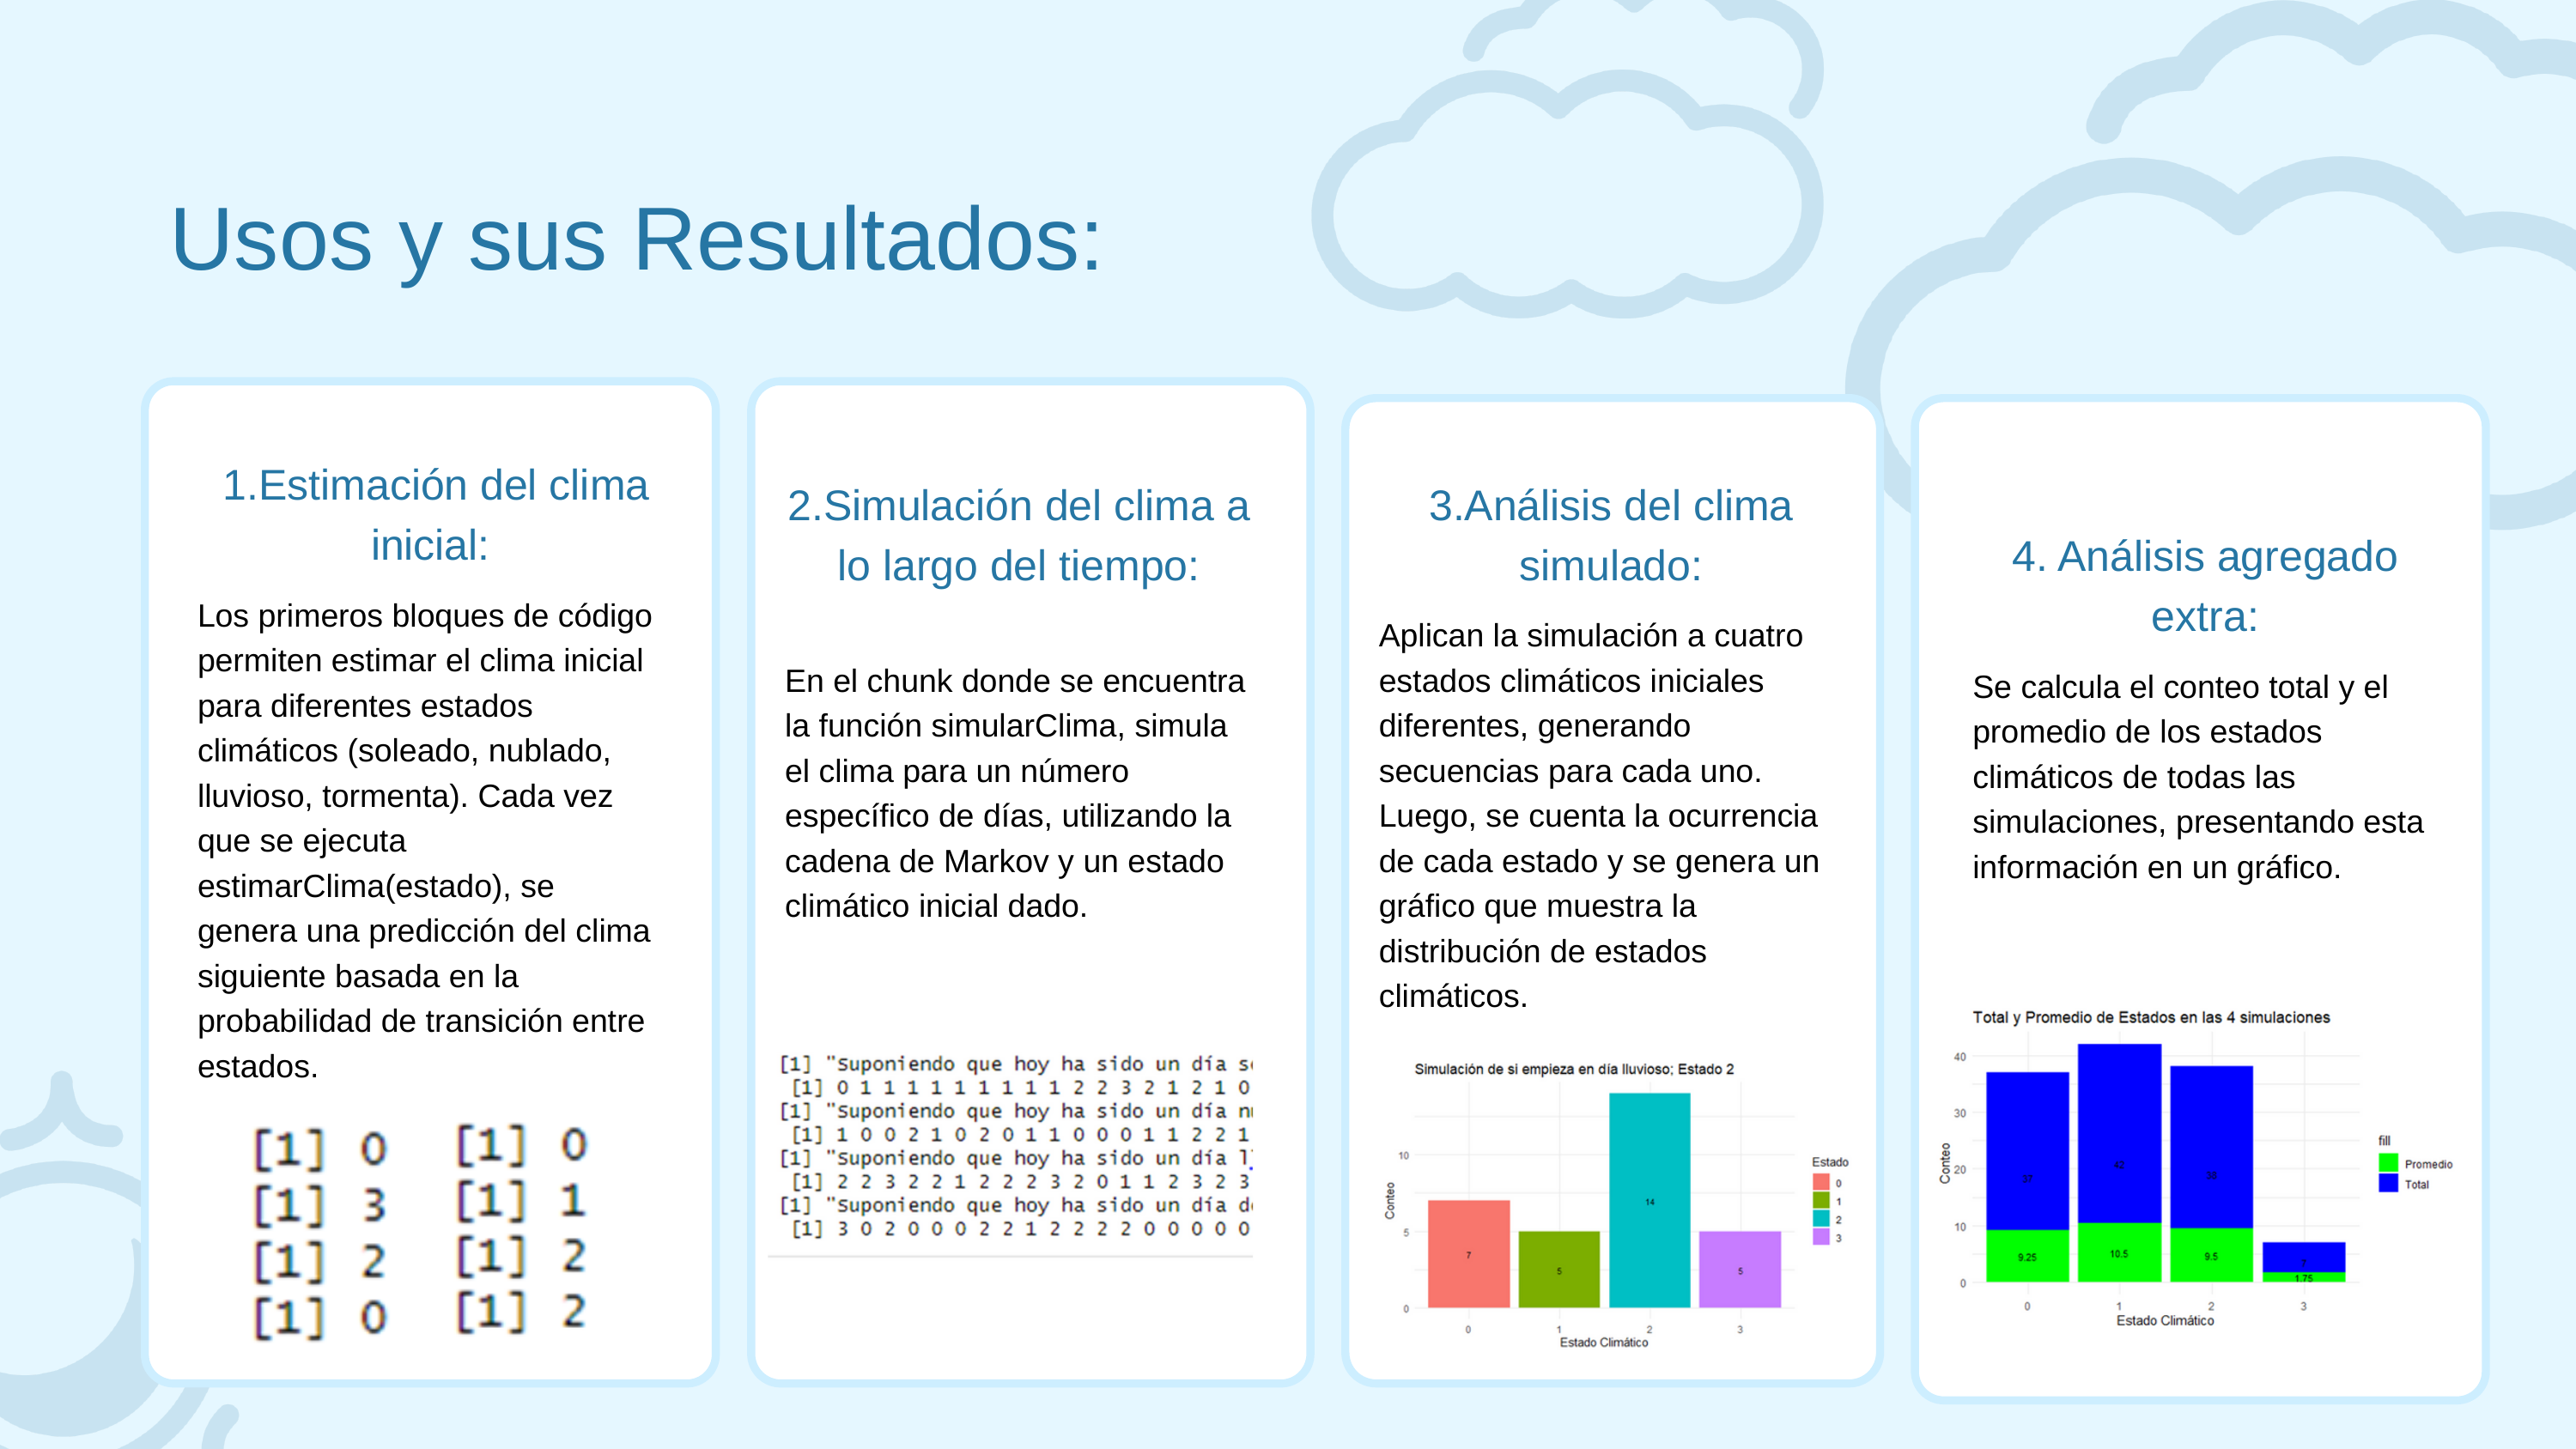

Usos y sus Resultados:

 1.Estimación del clima inicial:
Los primeros bloques de código permiten estimar el clima inicial para diferentes estados climáticos (soleado, nublado, lluvioso, tormenta). Cada vez que se ejecuta estimarClima(estado), se genera una predicción del clima siguiente basada en la probabilidad de transición entre estados.

2.Simulación del clima a lo largo del tiempo:

En el chunk donde se encuentra la función simularClima, simula el clima para un número específico de días, utilizando la cadena de Markov y un estado climático inicial dado.

3.Análisis del clima simulado:
Aplican la simulación a cuatro estados climáticos iniciales diferentes, generando secuencias para cada uno. Luego, se cuenta la ocurrencia de cada estado y se genera un gráfico que muestra la distribución de estados climáticos.
4. Análisis agregado extra:
Se calcula el conteo total y el promedio de los estados climáticos de todas las simulaciones, presentando esta información en un gráfico.